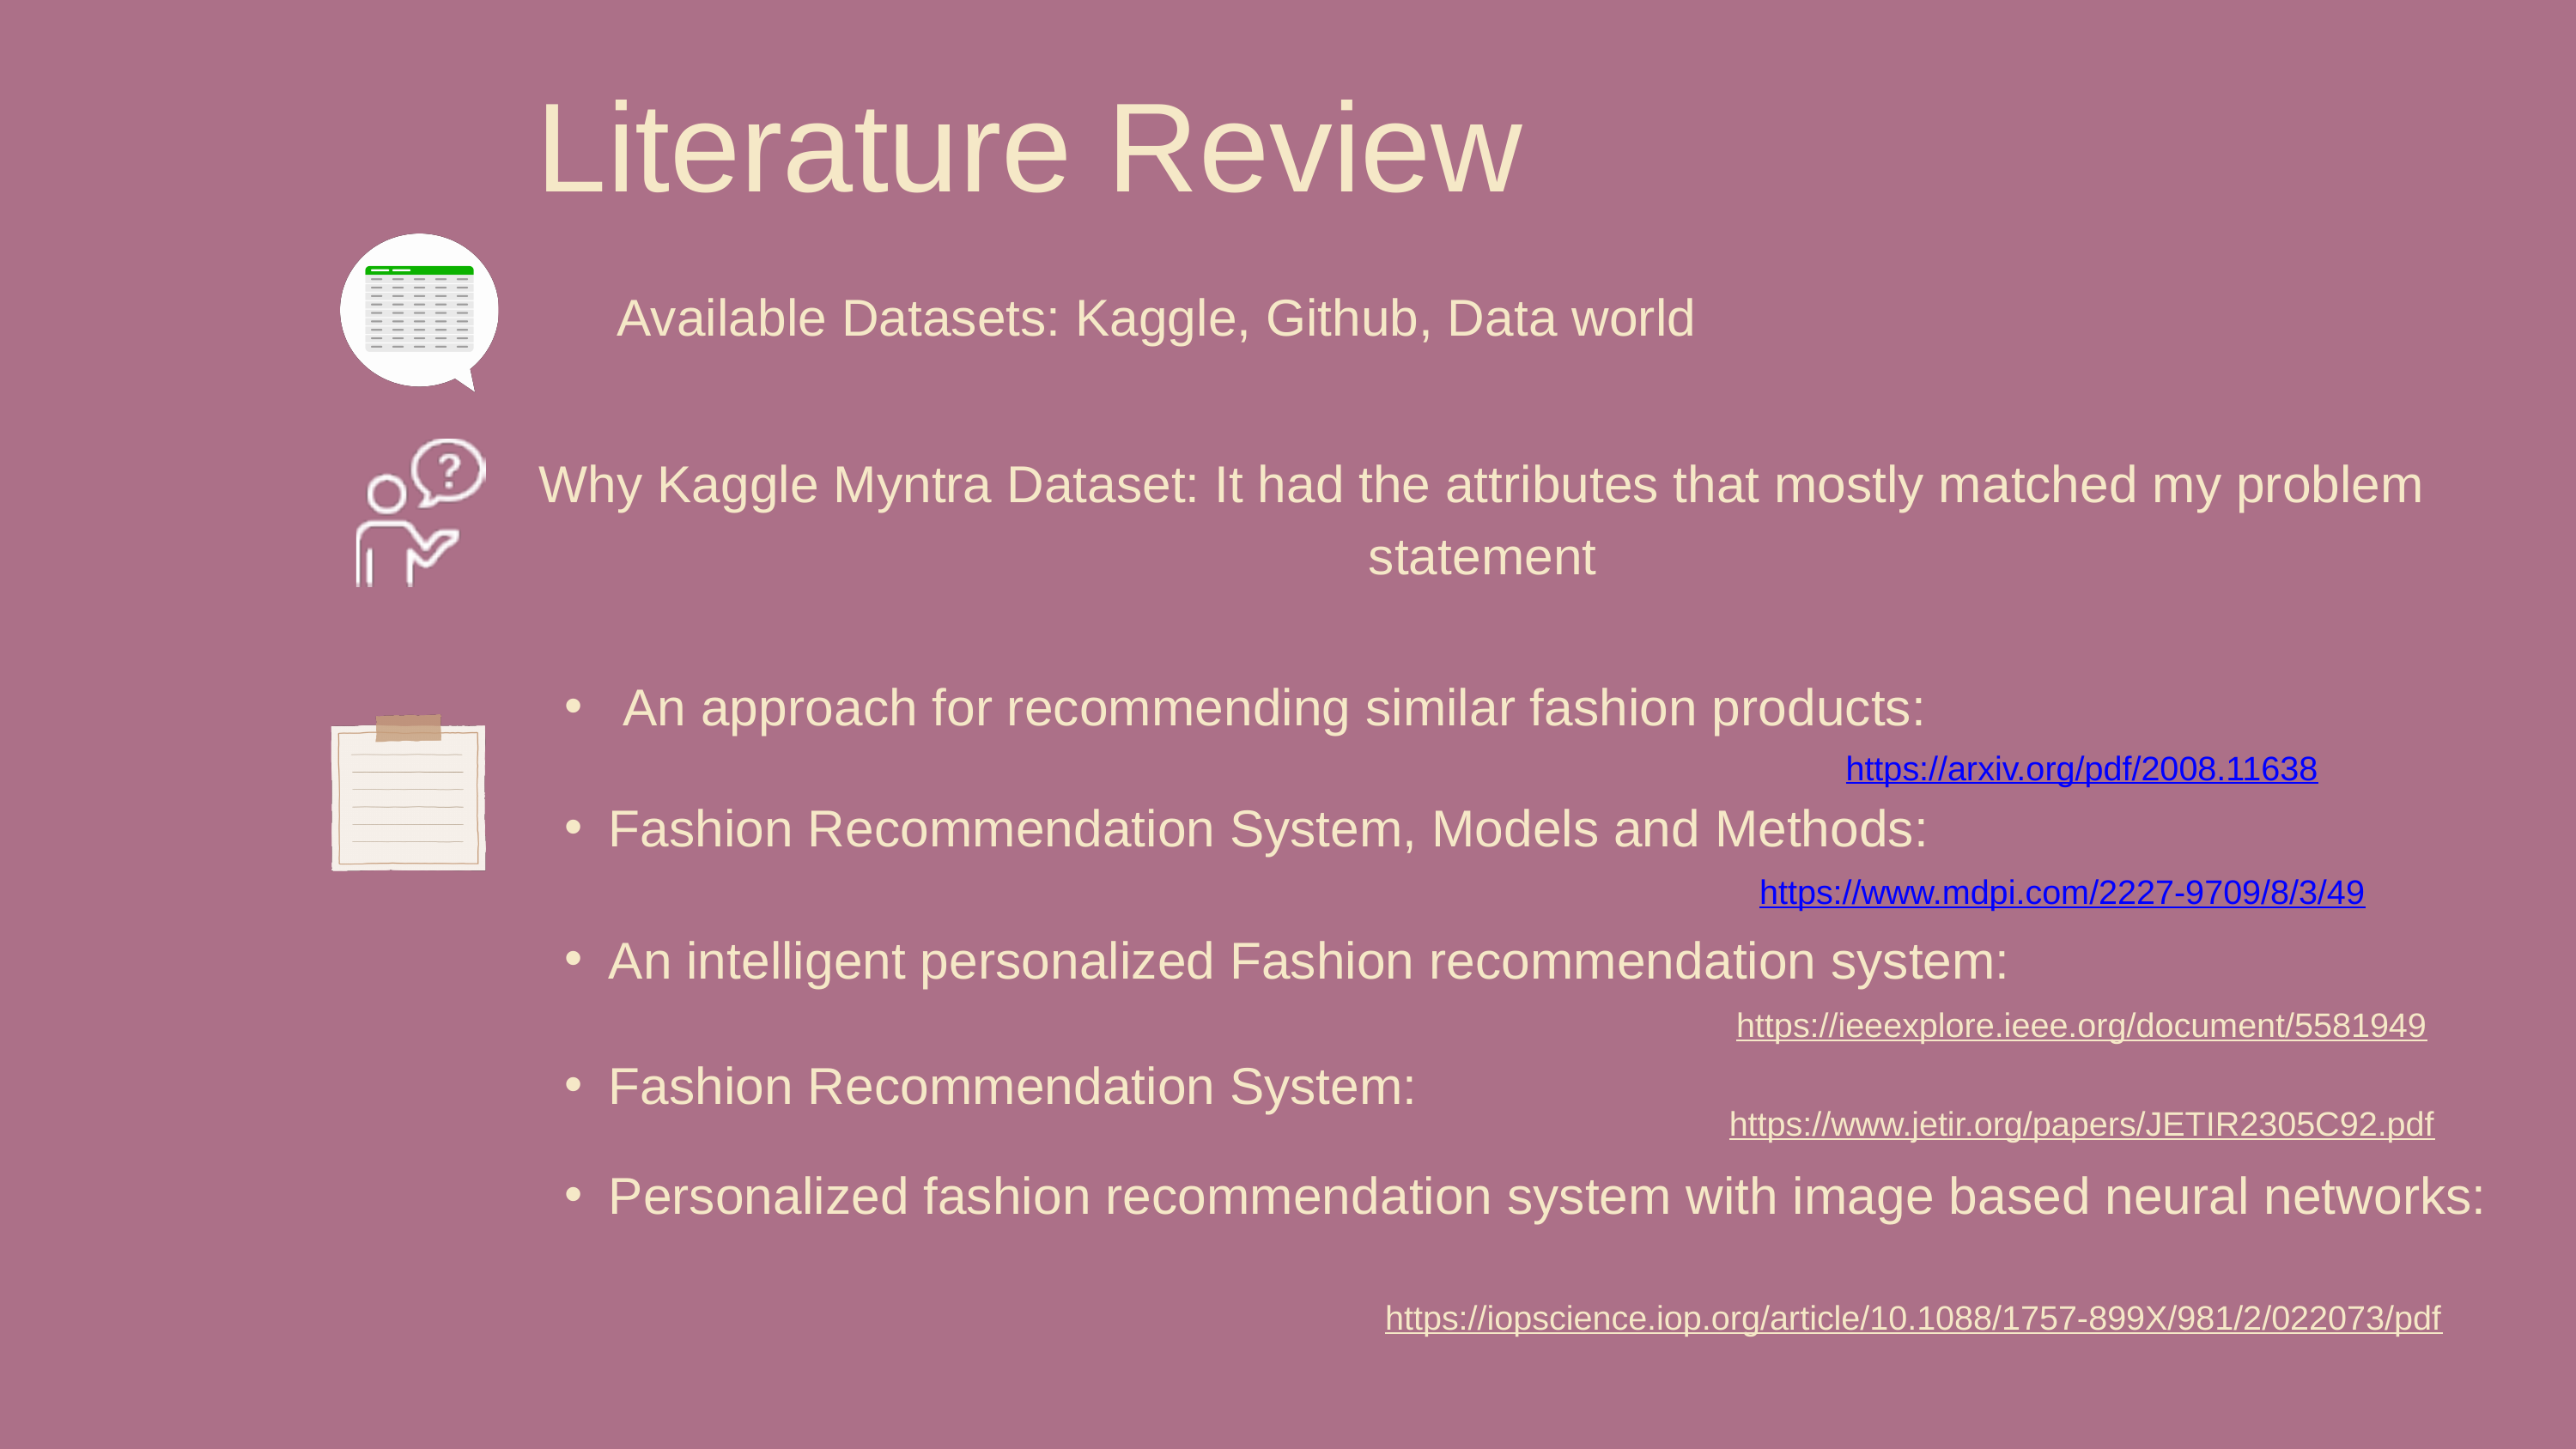

Literature Review

Available Datasets: Kaggle, Github, Data world

Why Kaggle Myntra Dataset: It had the attributes that mostly matched my problem statement
 An approach for recommending similar fashion products:

https://arxiv.org/pdf/2008.11638
Fashion Recommendation System, Models and Methods:
https://www.mdpi.com/2227-9709/8/3/49
An intelligent personalized Fashion recommendation system:
https://ieeexplore.ieee.org/document/5581949
Fashion Recommendation System:
https://www.jetir.org/papers/JETIR2305C92.pdf
Personalized fashion recommendation system with image based neural networks:
https://iopscience.iop.org/article/10.1088/1757-899X/981/2/022073/pdf